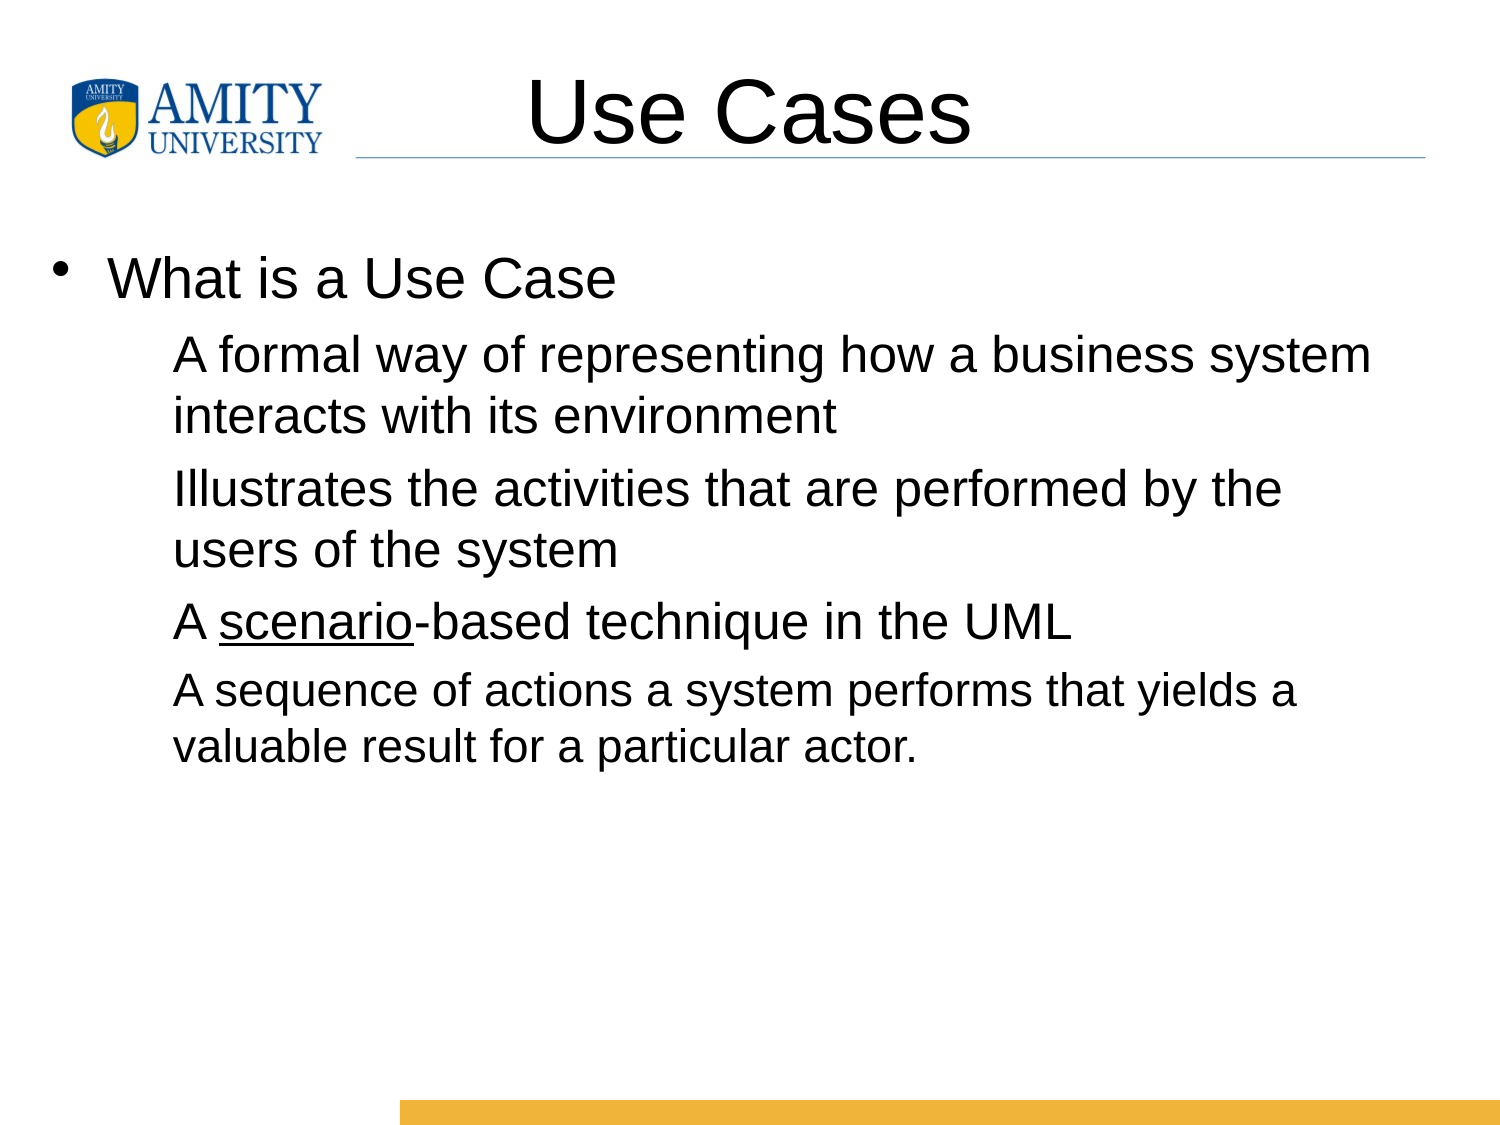

# Use Cases
What is a Use Case
A formal way of representing how a business system interacts with its environment
Illustrates the activities that are performed by the users of the system
A scenario-based technique in the UML
A sequence of actions a system performs that yields a valuable result for a particular actor.